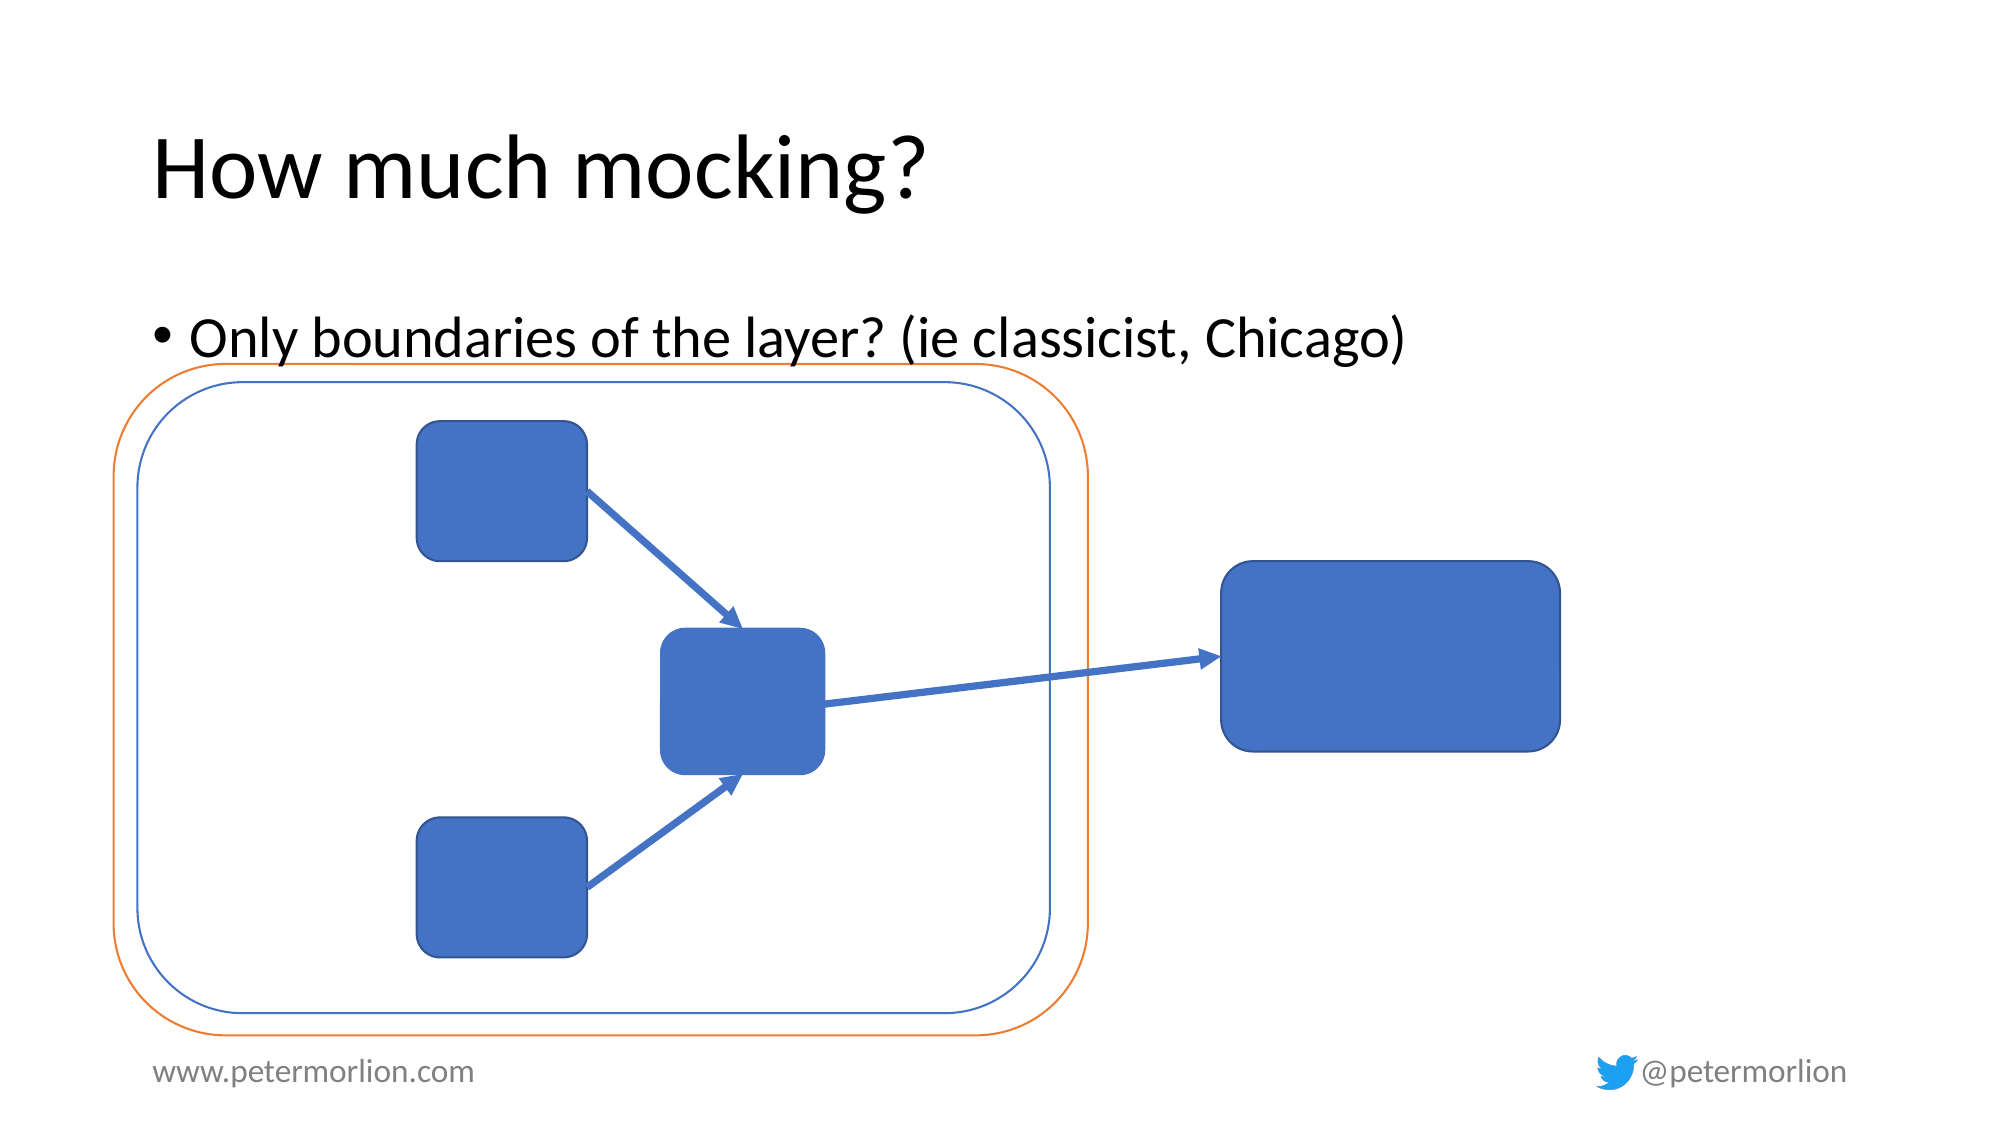

# How much mocking?
Only boundaries of the layer? (ie classicist, Chicago)